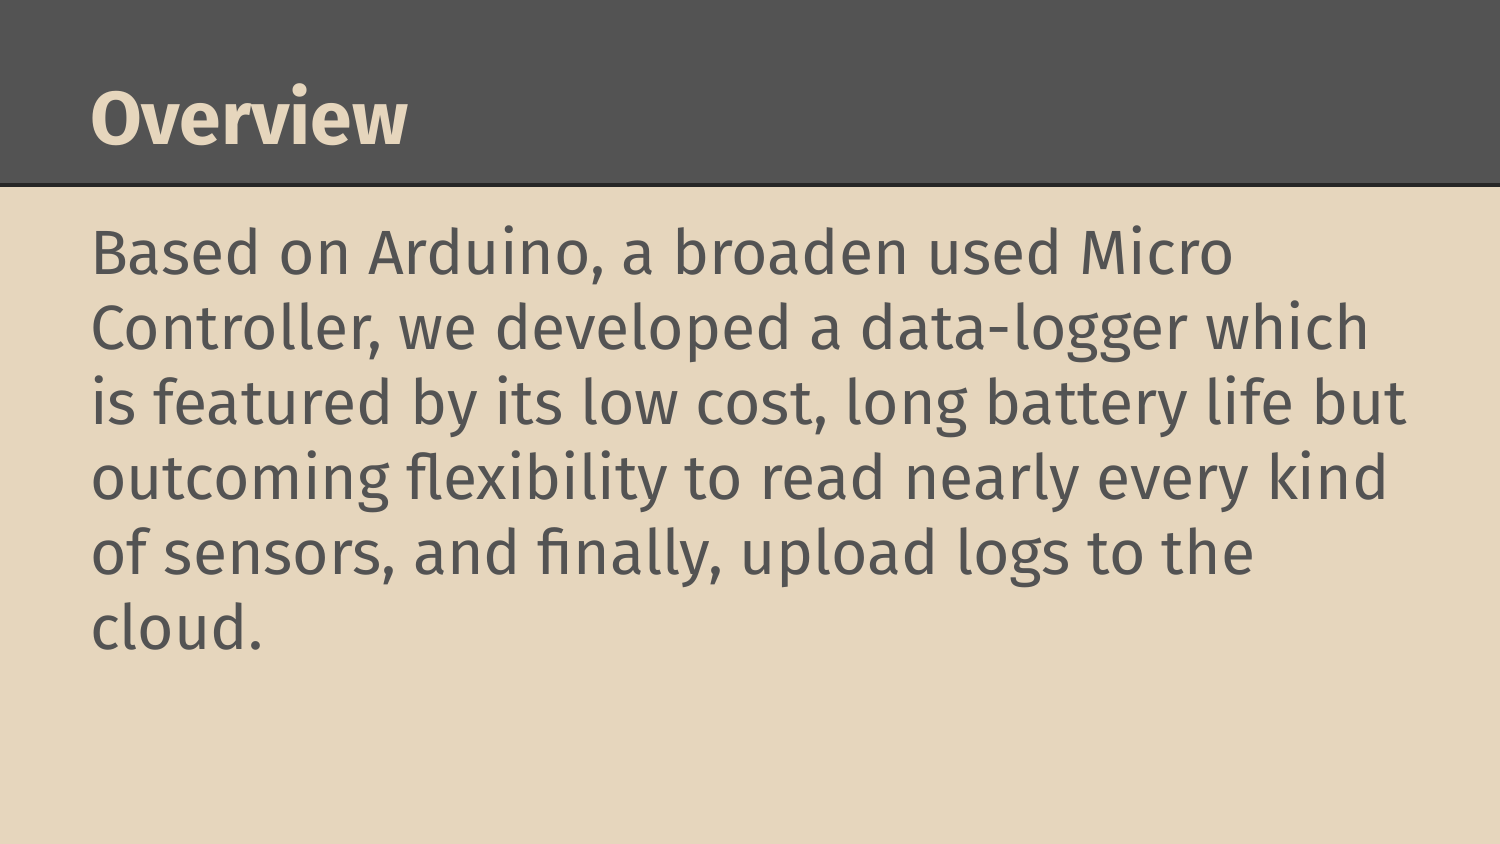

# Overview
Based on Arduino, a broaden used Micro Controller, we developed a data-logger which is featured by its low cost, long battery life but outcoming flexibility to read nearly every kind of sensors, and finally, upload logs to the cloud.